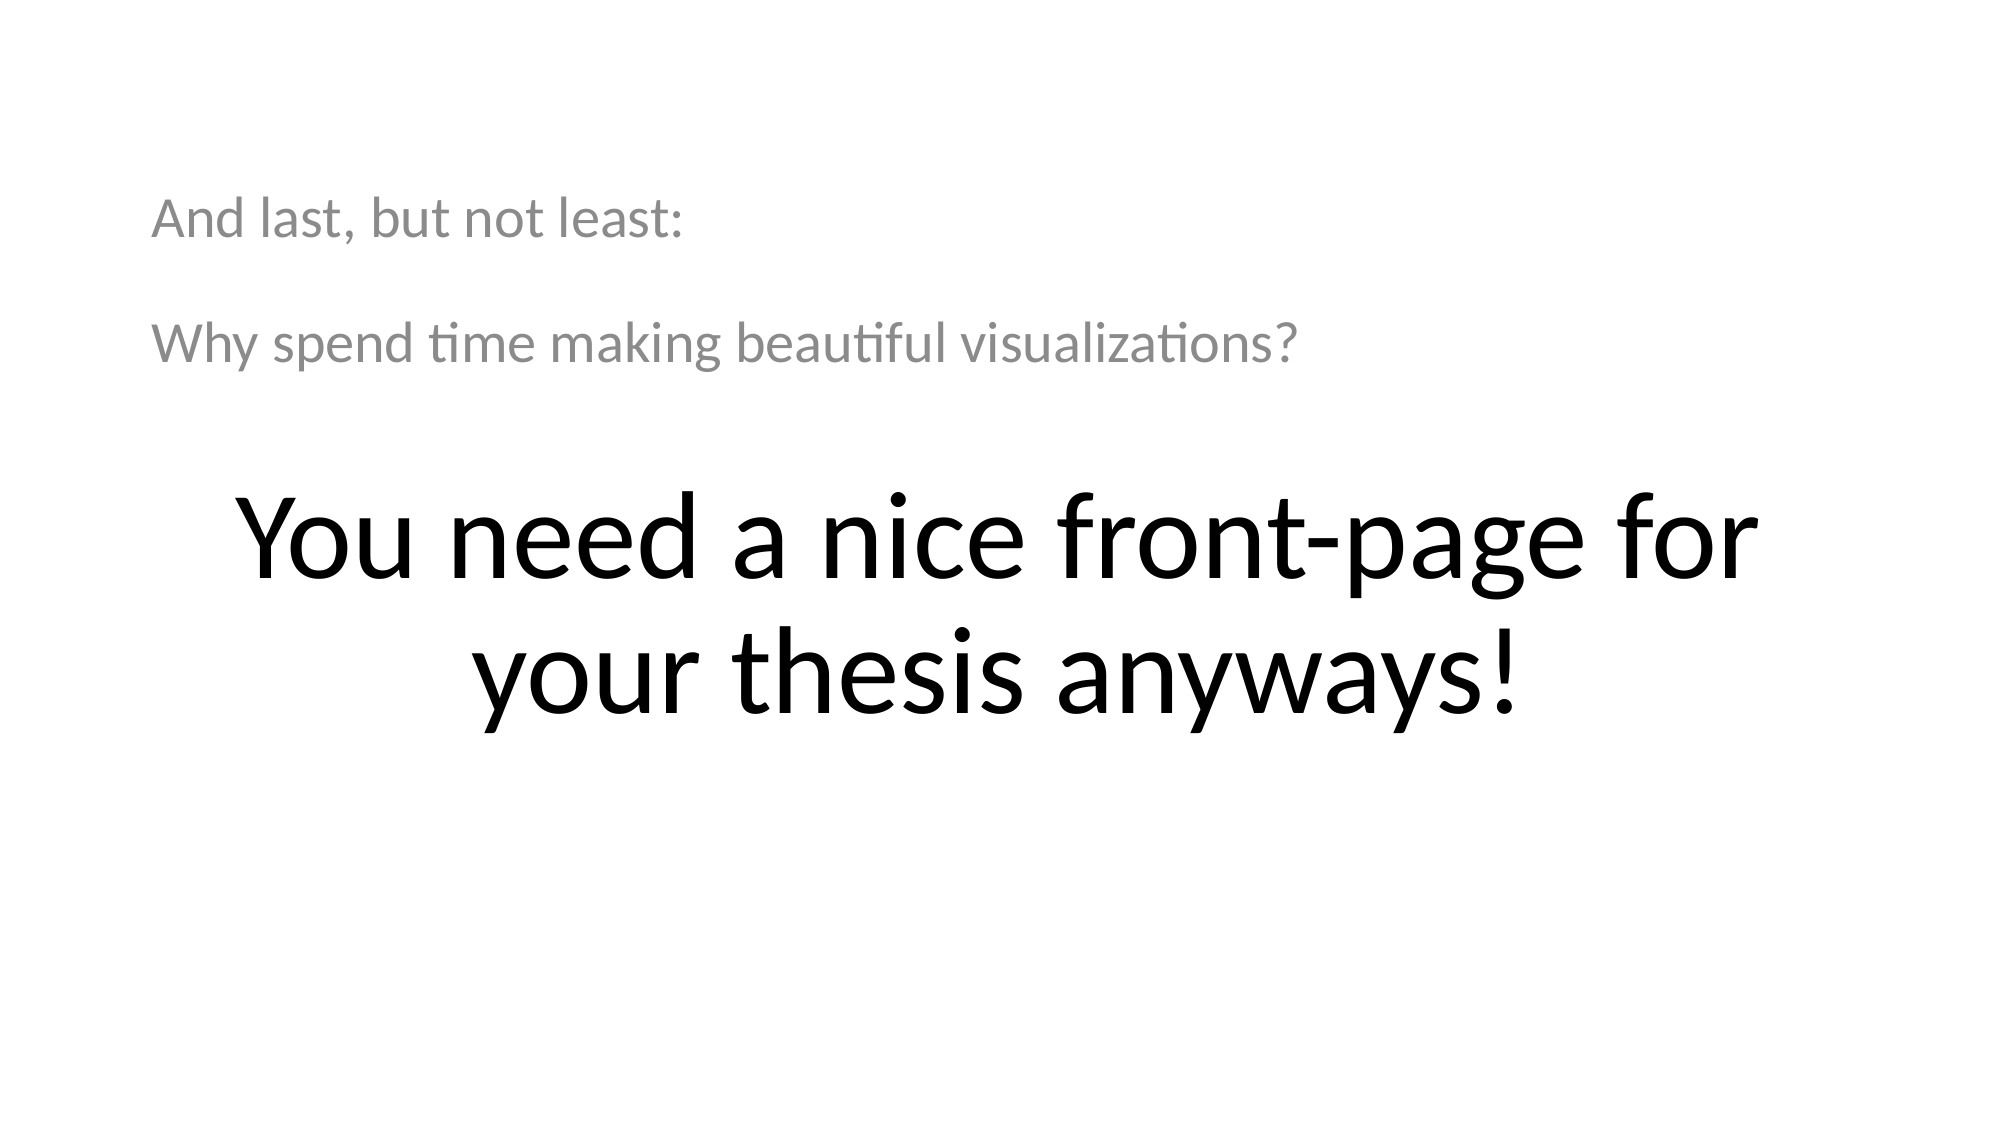

And last, but not least:
Why spend time making beautiful visualizations?
# You need a nice front-page for your thesis anyways!